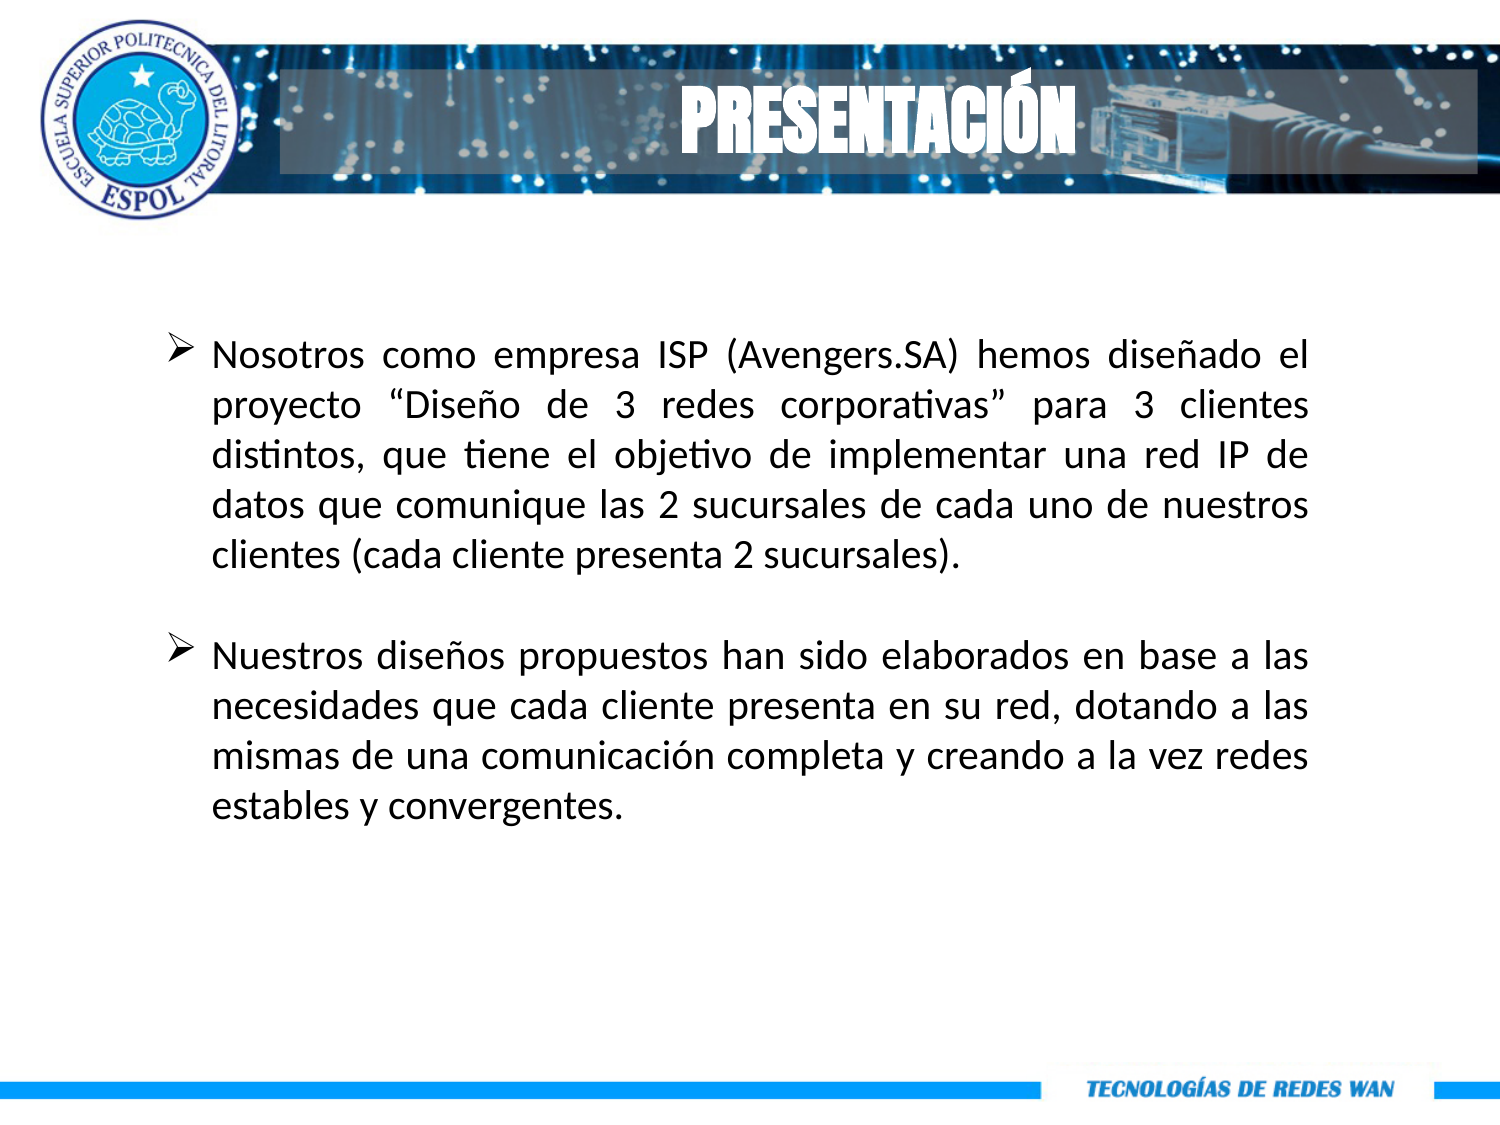

PRESENTACIÓN

Nosotros como empresa ISP (Avengers.SA) hemos diseñado el proyecto “Diseño de 3 redes corporativas” para 3 clientes distintos, que tiene el objetivo de implementar una red IP de datos que comunique las 2 sucursales de cada uno de nuestros clientes (cada cliente presenta 2 sucursales).

Nuestros diseños propuestos han sido elaborados en base a las necesidades que cada cliente presenta en su red, dotando a las mismas de una comunicación completa y creando a la vez redes estables y convergentes.